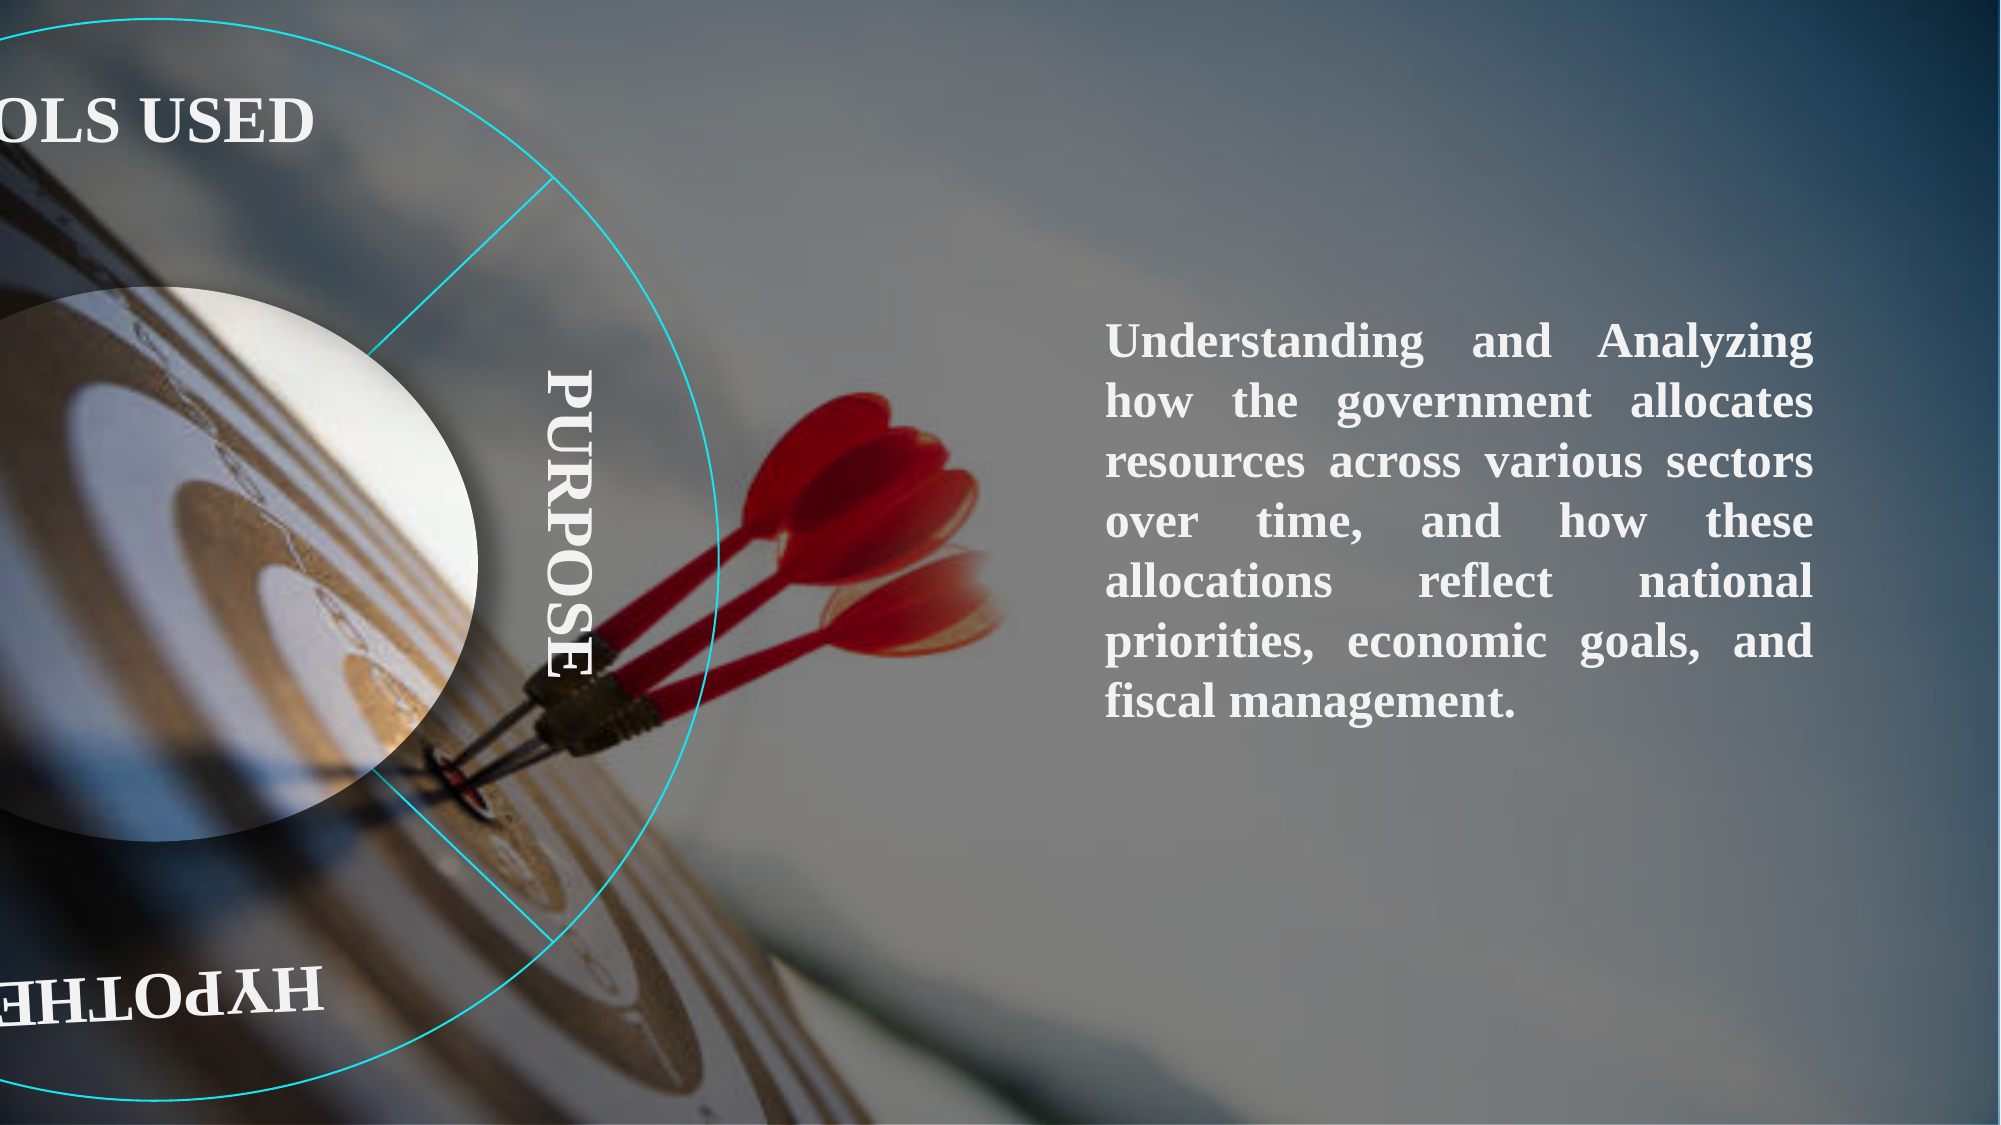

TOOLS USED
PURPOSE
DASHBOARD
HYPOTHESIS

Understanding and Analyzing how the government allocates resources across various sectors over time, and how these allocations reflect national priorities, economic goals, and fiscal management.